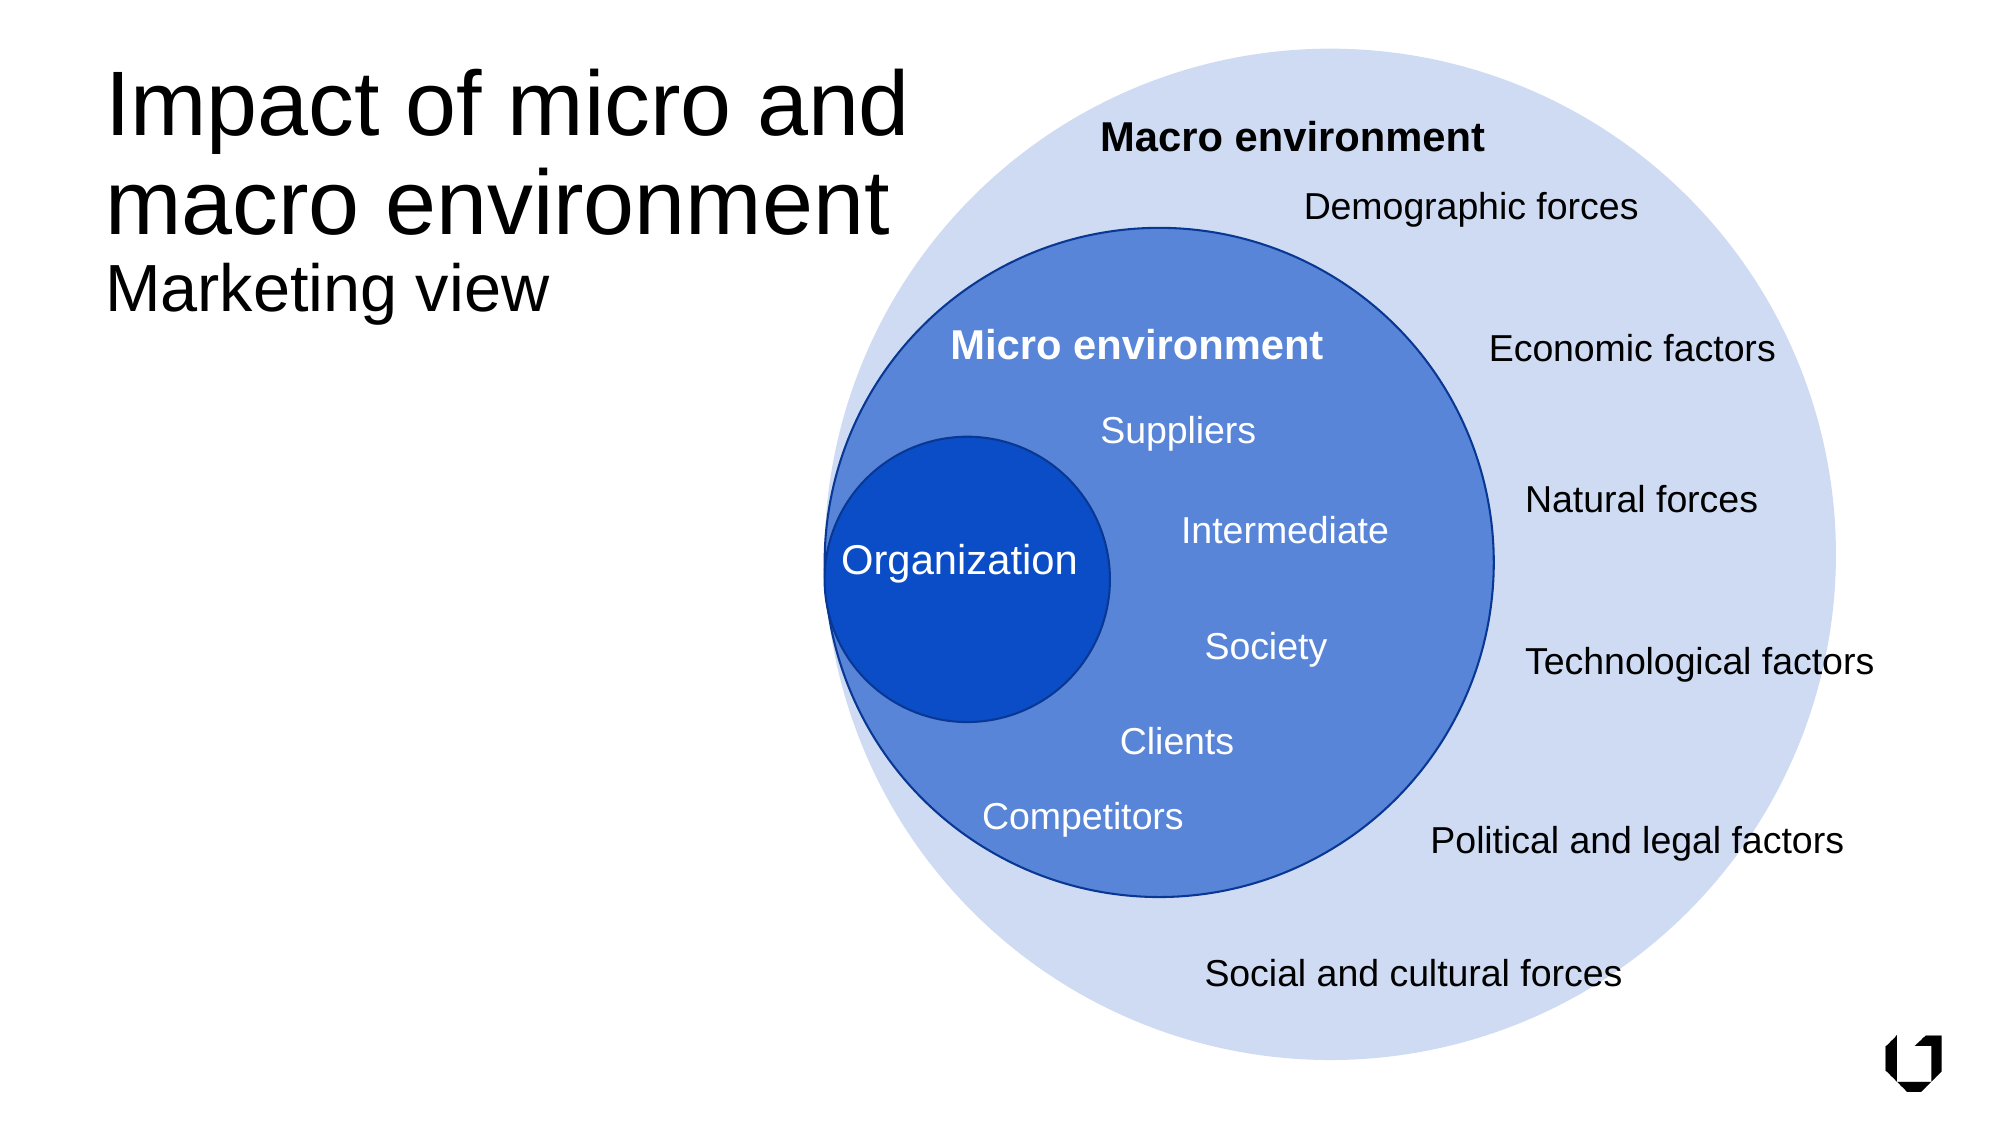

# Impact of micro and macro environment Marketing view

Macro environment
Demographic forces

Micro environment
Economic factors
Suppliers

Natural forces
Intermediate
Organization
Society
Technological factors
Clients
Competitors
Political and legal factors
Social and cultural forces